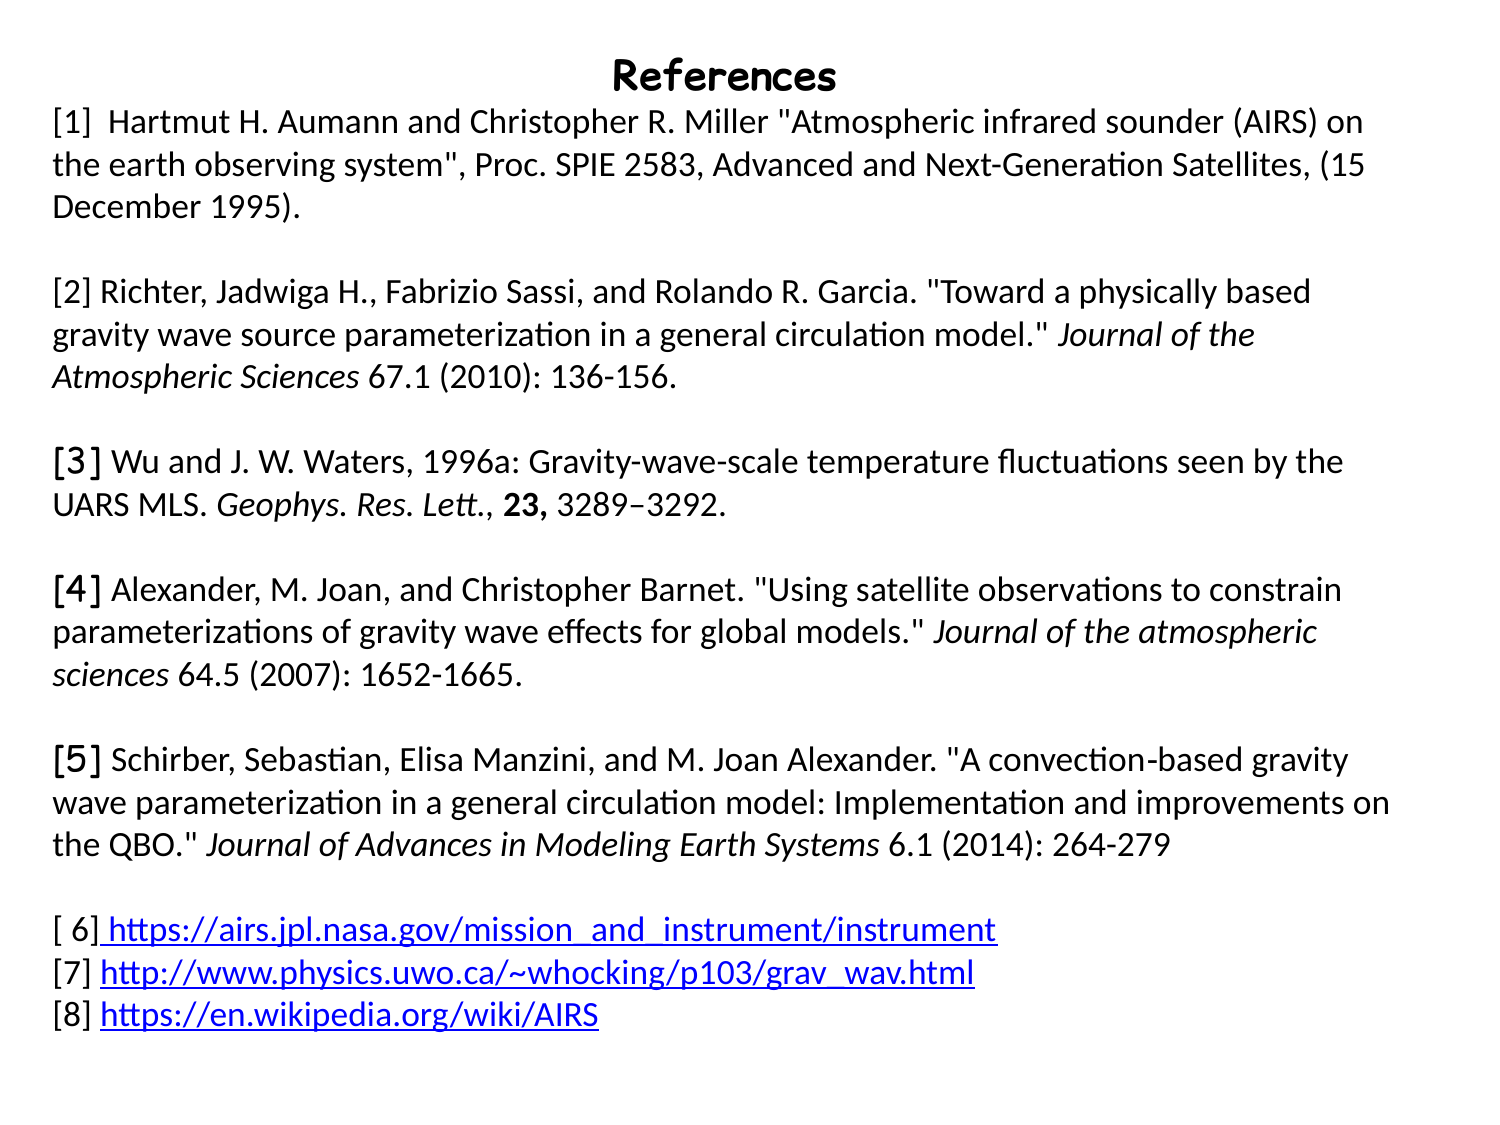

References
[1]  Hartmut H. Aumann and Christopher R. Miller "Atmospheric infrared sounder (AIRS) on the earth observing system", Proc. SPIE 2583, Advanced and Next-Generation Satellites, (15 December 1995).

[2] Richter, Jadwiga H., Fabrizio Sassi, and Rolando R. Garcia. "Toward a physically based gravity wave source parameterization in a general circulation model." Journal of the Atmospheric Sciences 67.1 (2010): 136-156.

[3] Wu and J. W. Waters, 1996a: Gravity-wave-scale temperature fluctuations seen by the UARS MLS. Geophys. Res. Lett., 23, 3289–3292.

[4] Alexander, M. Joan, and Christopher Barnet. "Using satellite observations to constrain parameterizations of gravity wave effects for global models." Journal of the atmospheric sciences 64.5 (2007): 1652-1665.

[5] Schirber, Sebastian, Elisa Manzini, and M. Joan Alexander. "A convection‐based gravity wave parameterization in a general circulation model: Implementation and improvements on the QBO." Journal of Advances in Modeling Earth Systems 6.1 (2014): 264-279

[ 6] https://airs.jpl.nasa.gov/mission_and_instrument/instrument
[7] http://www.physics.uwo.ca/~whocking/p103/grav_wav.html
[8] https://en.wikipedia.org/wiki/AIRS